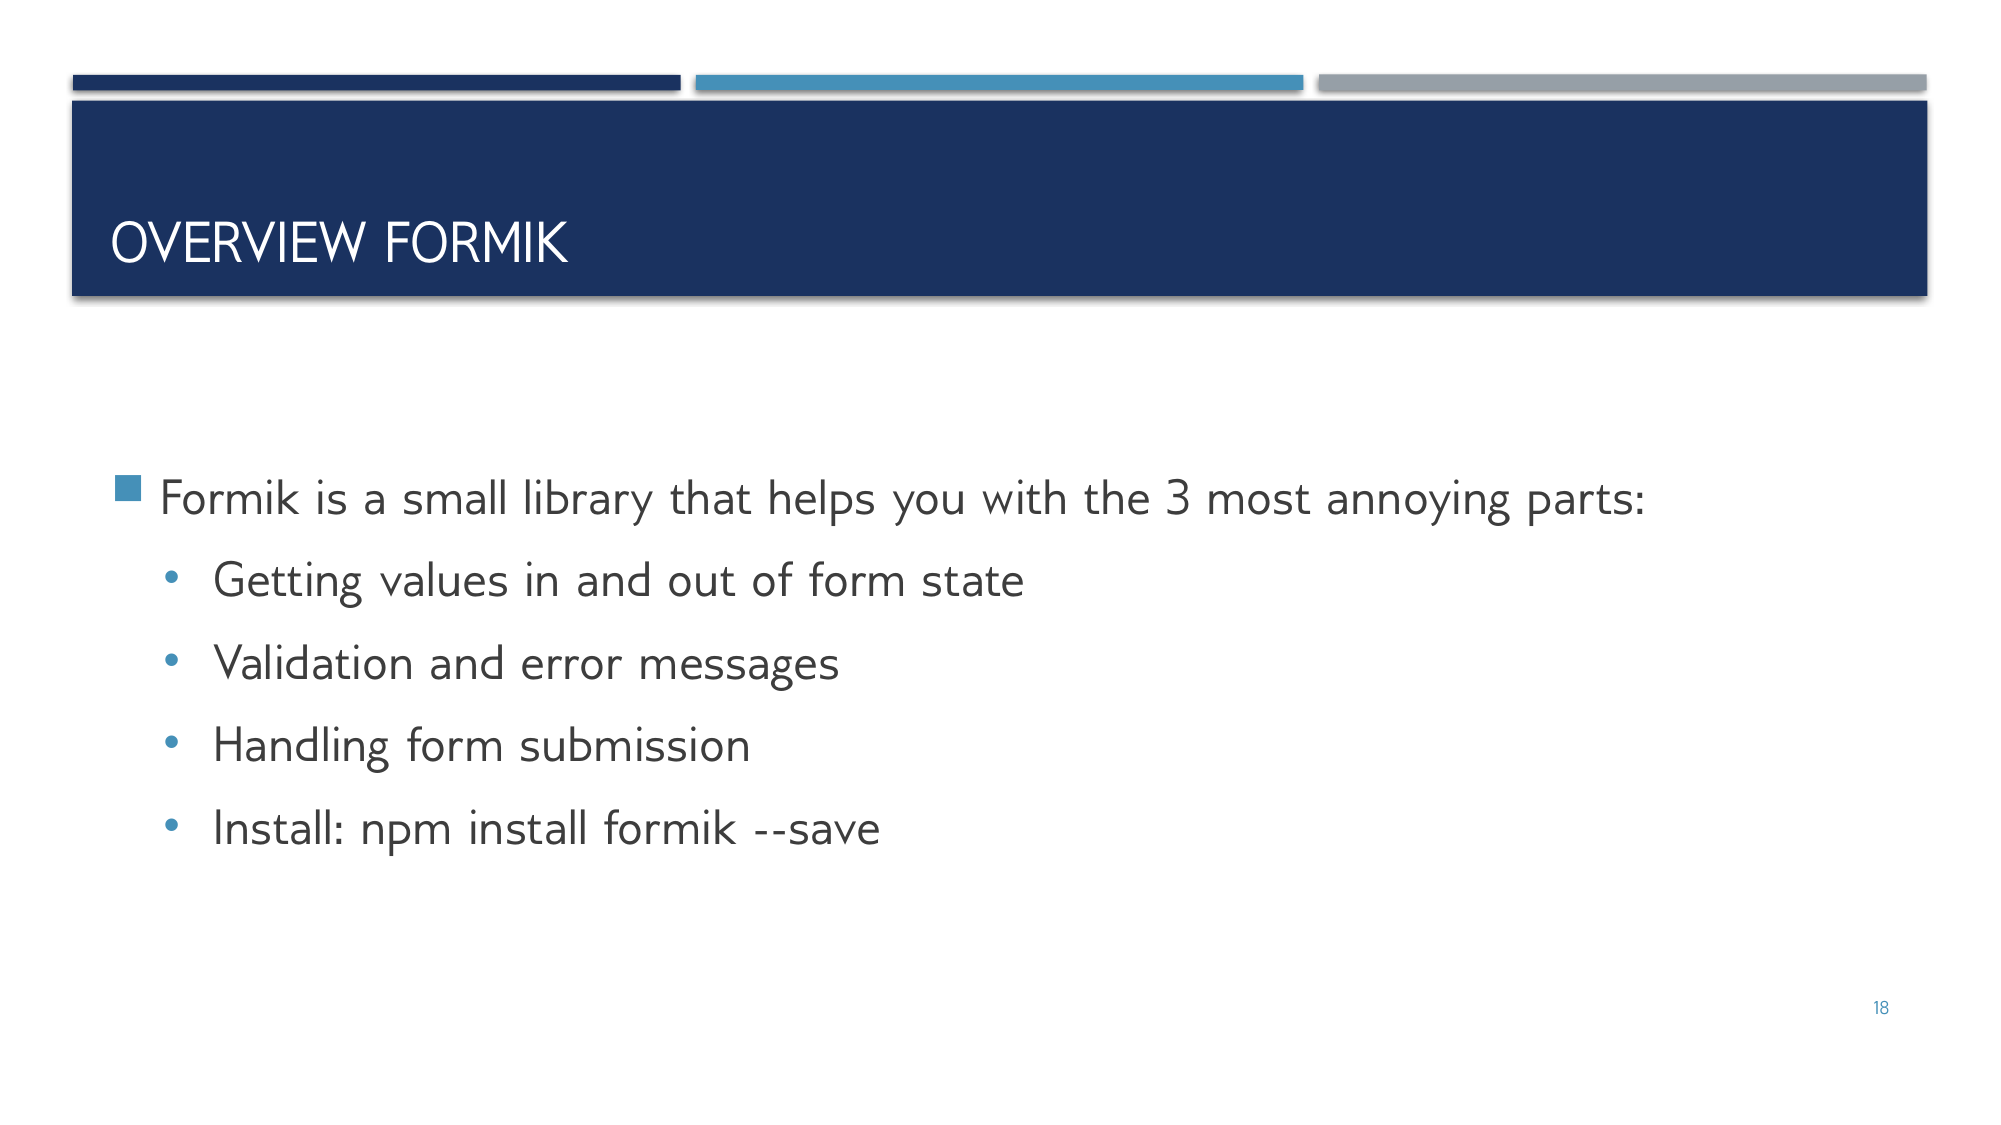

# Overview Formik
Formik is a small library that helps you with the 3 most annoying parts:
Getting values in and out of form state
Validation and error messages
Handling form submission
Install: npm install formik --save
18